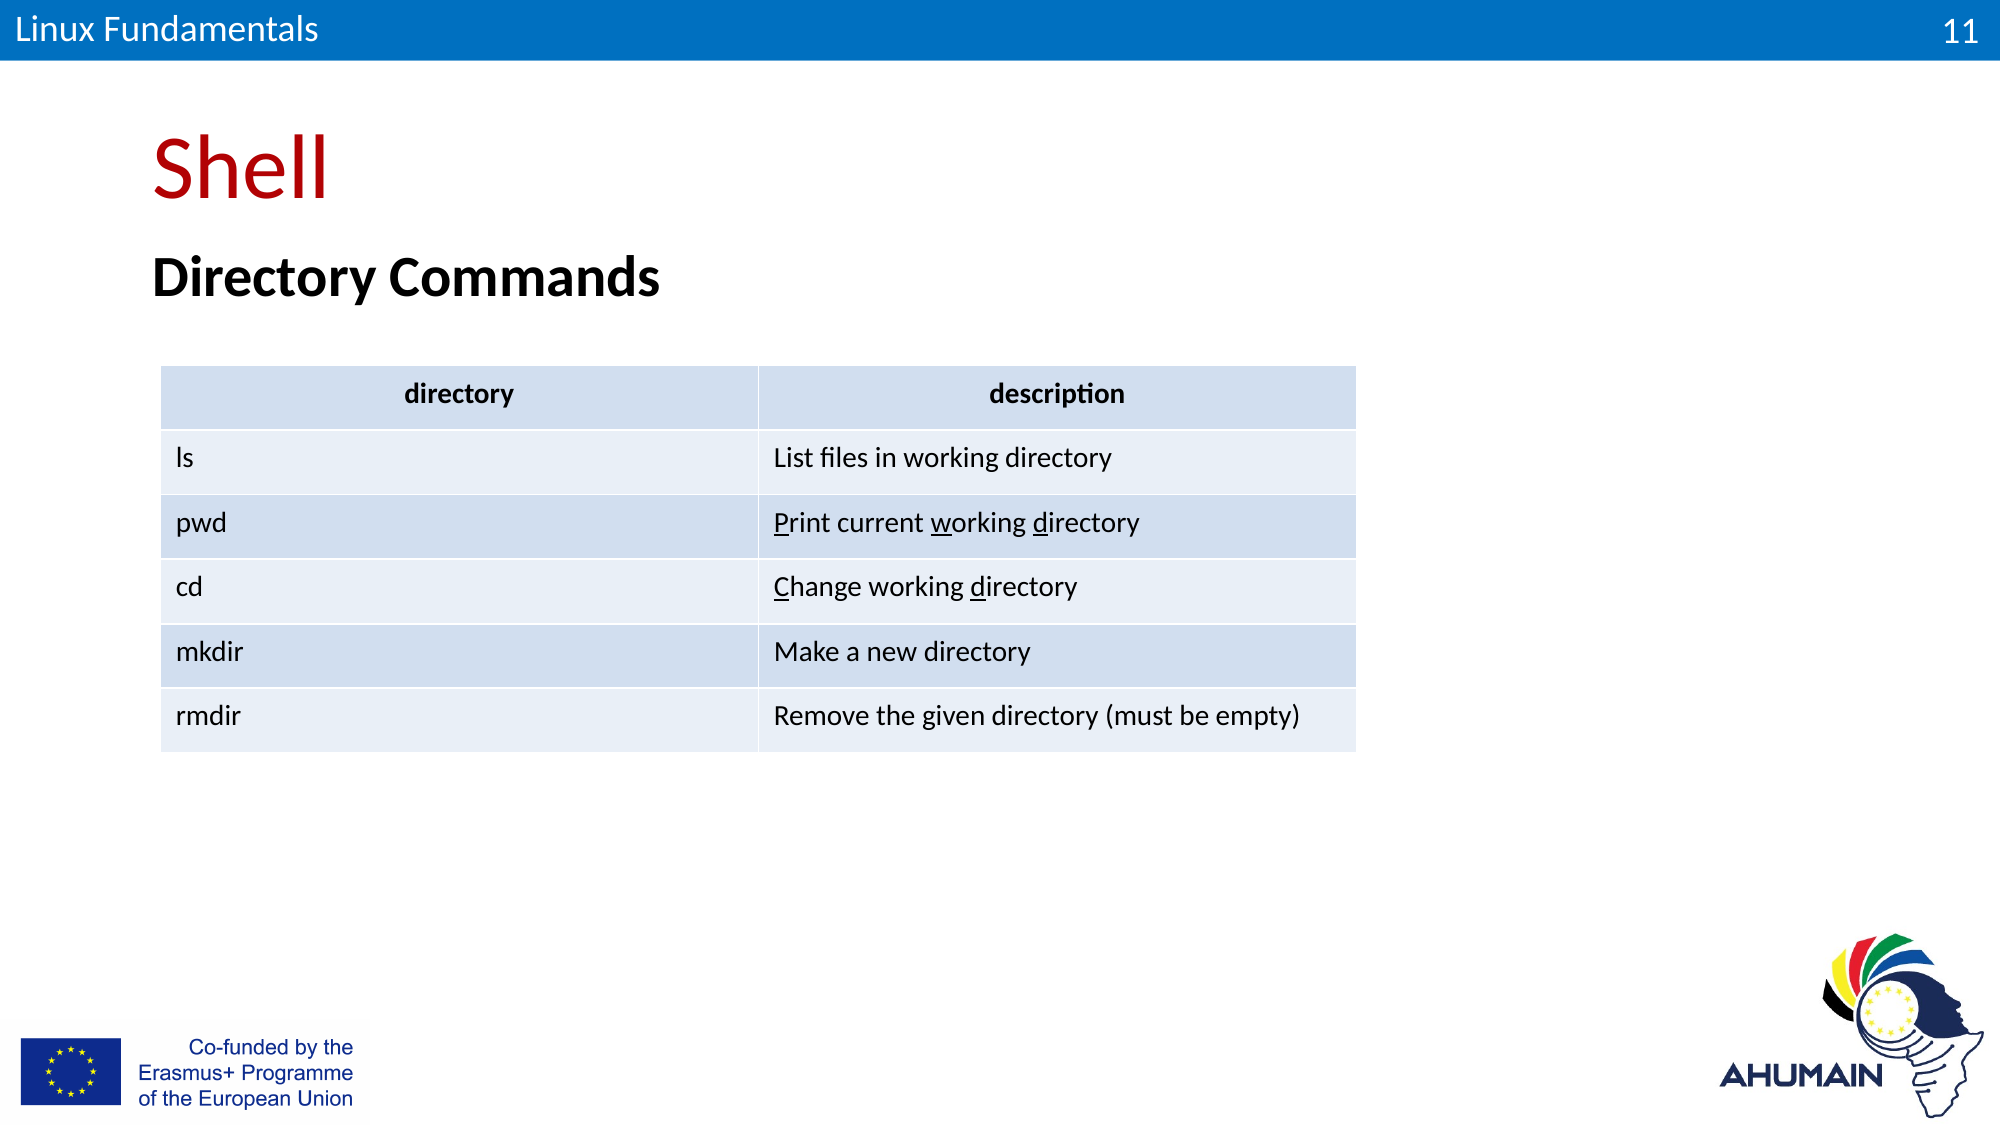

Linux Fundamentals
11
# Shell
Directory Commands

| directory | description |
| --- | --- |
| ls | List files in working directory |
| pwd | Print current working directory |
| cd | Change working directory |
| mkdir | Make a new directory |
| rmdir | Remove the given directory (must be empty) |